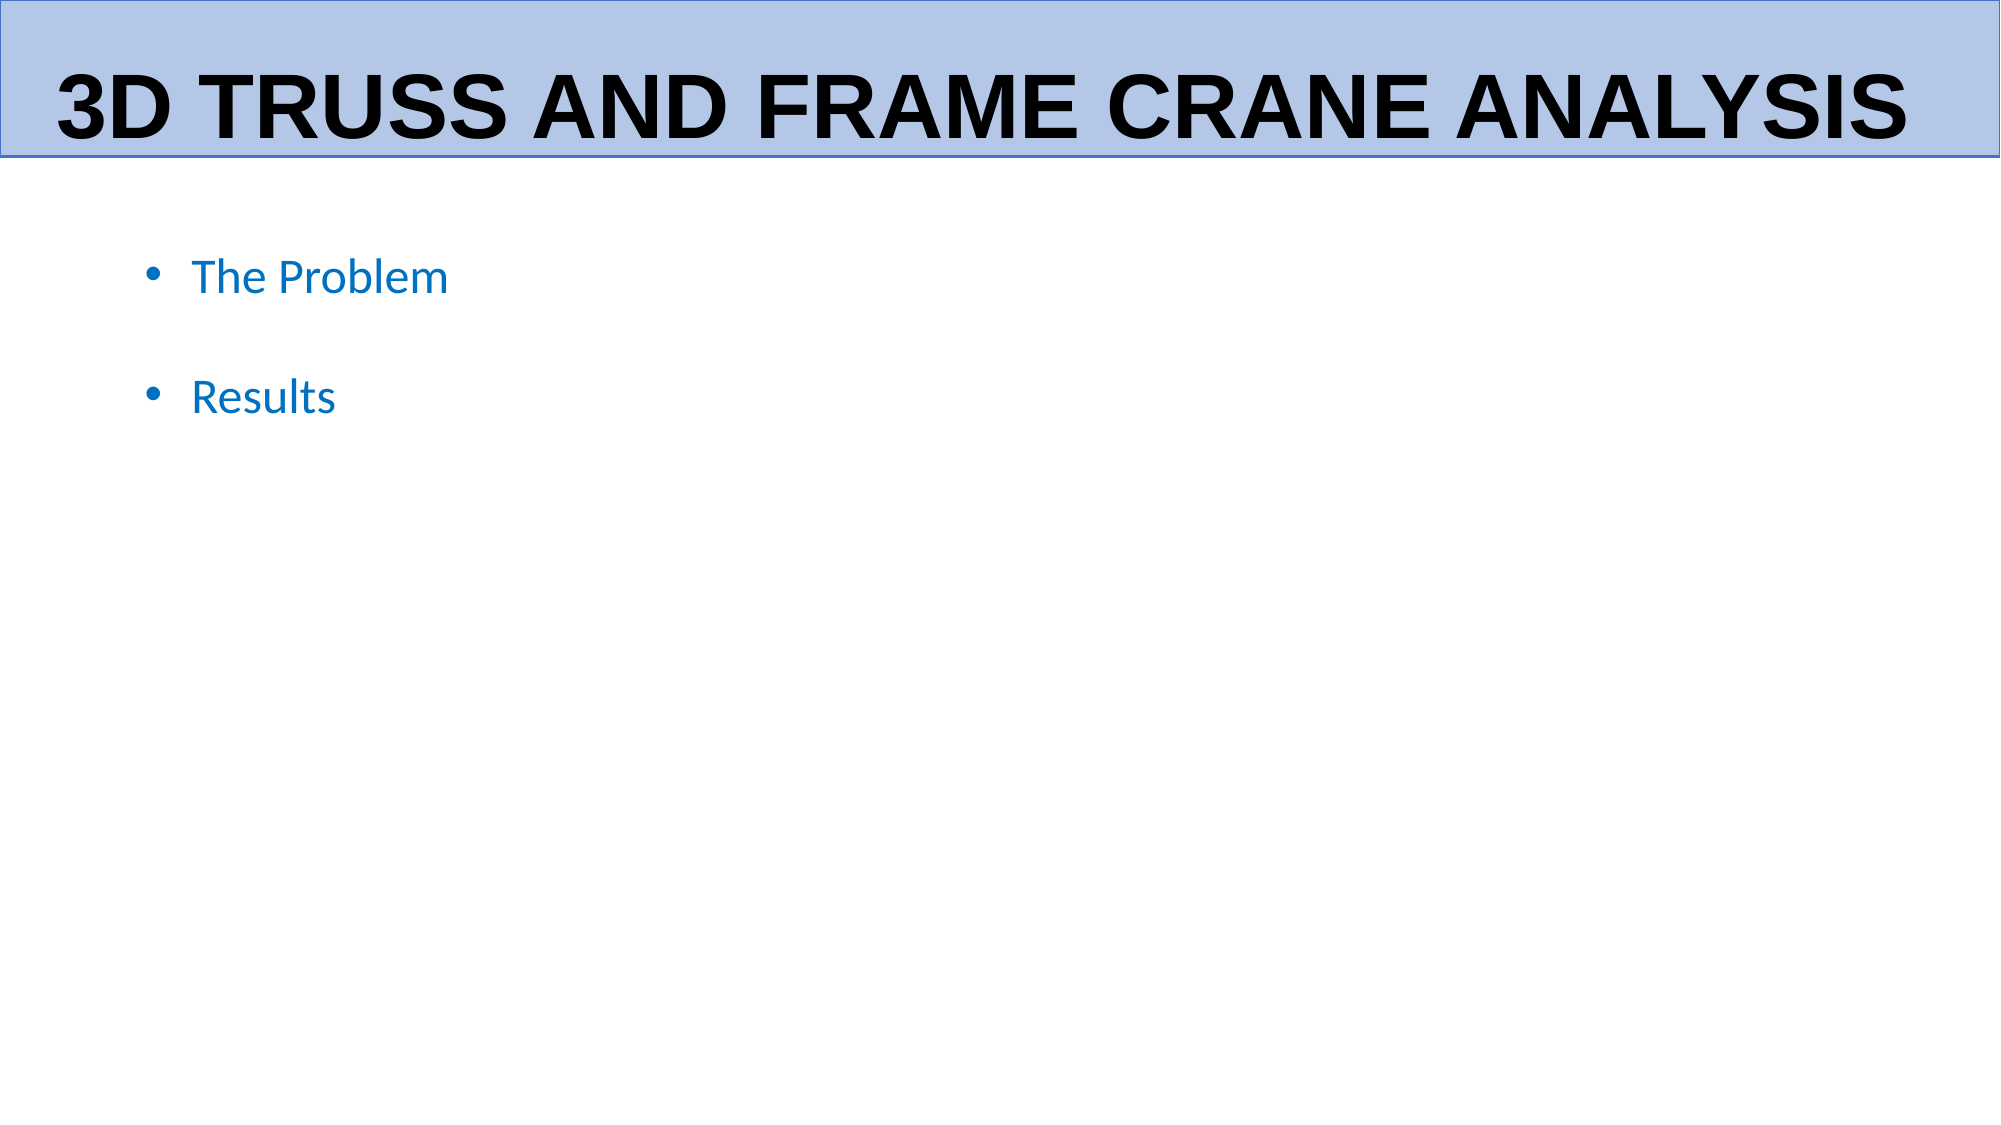

# 3D TRUSS AND FRAME CRANE ANALYSIS
The Problem

Results